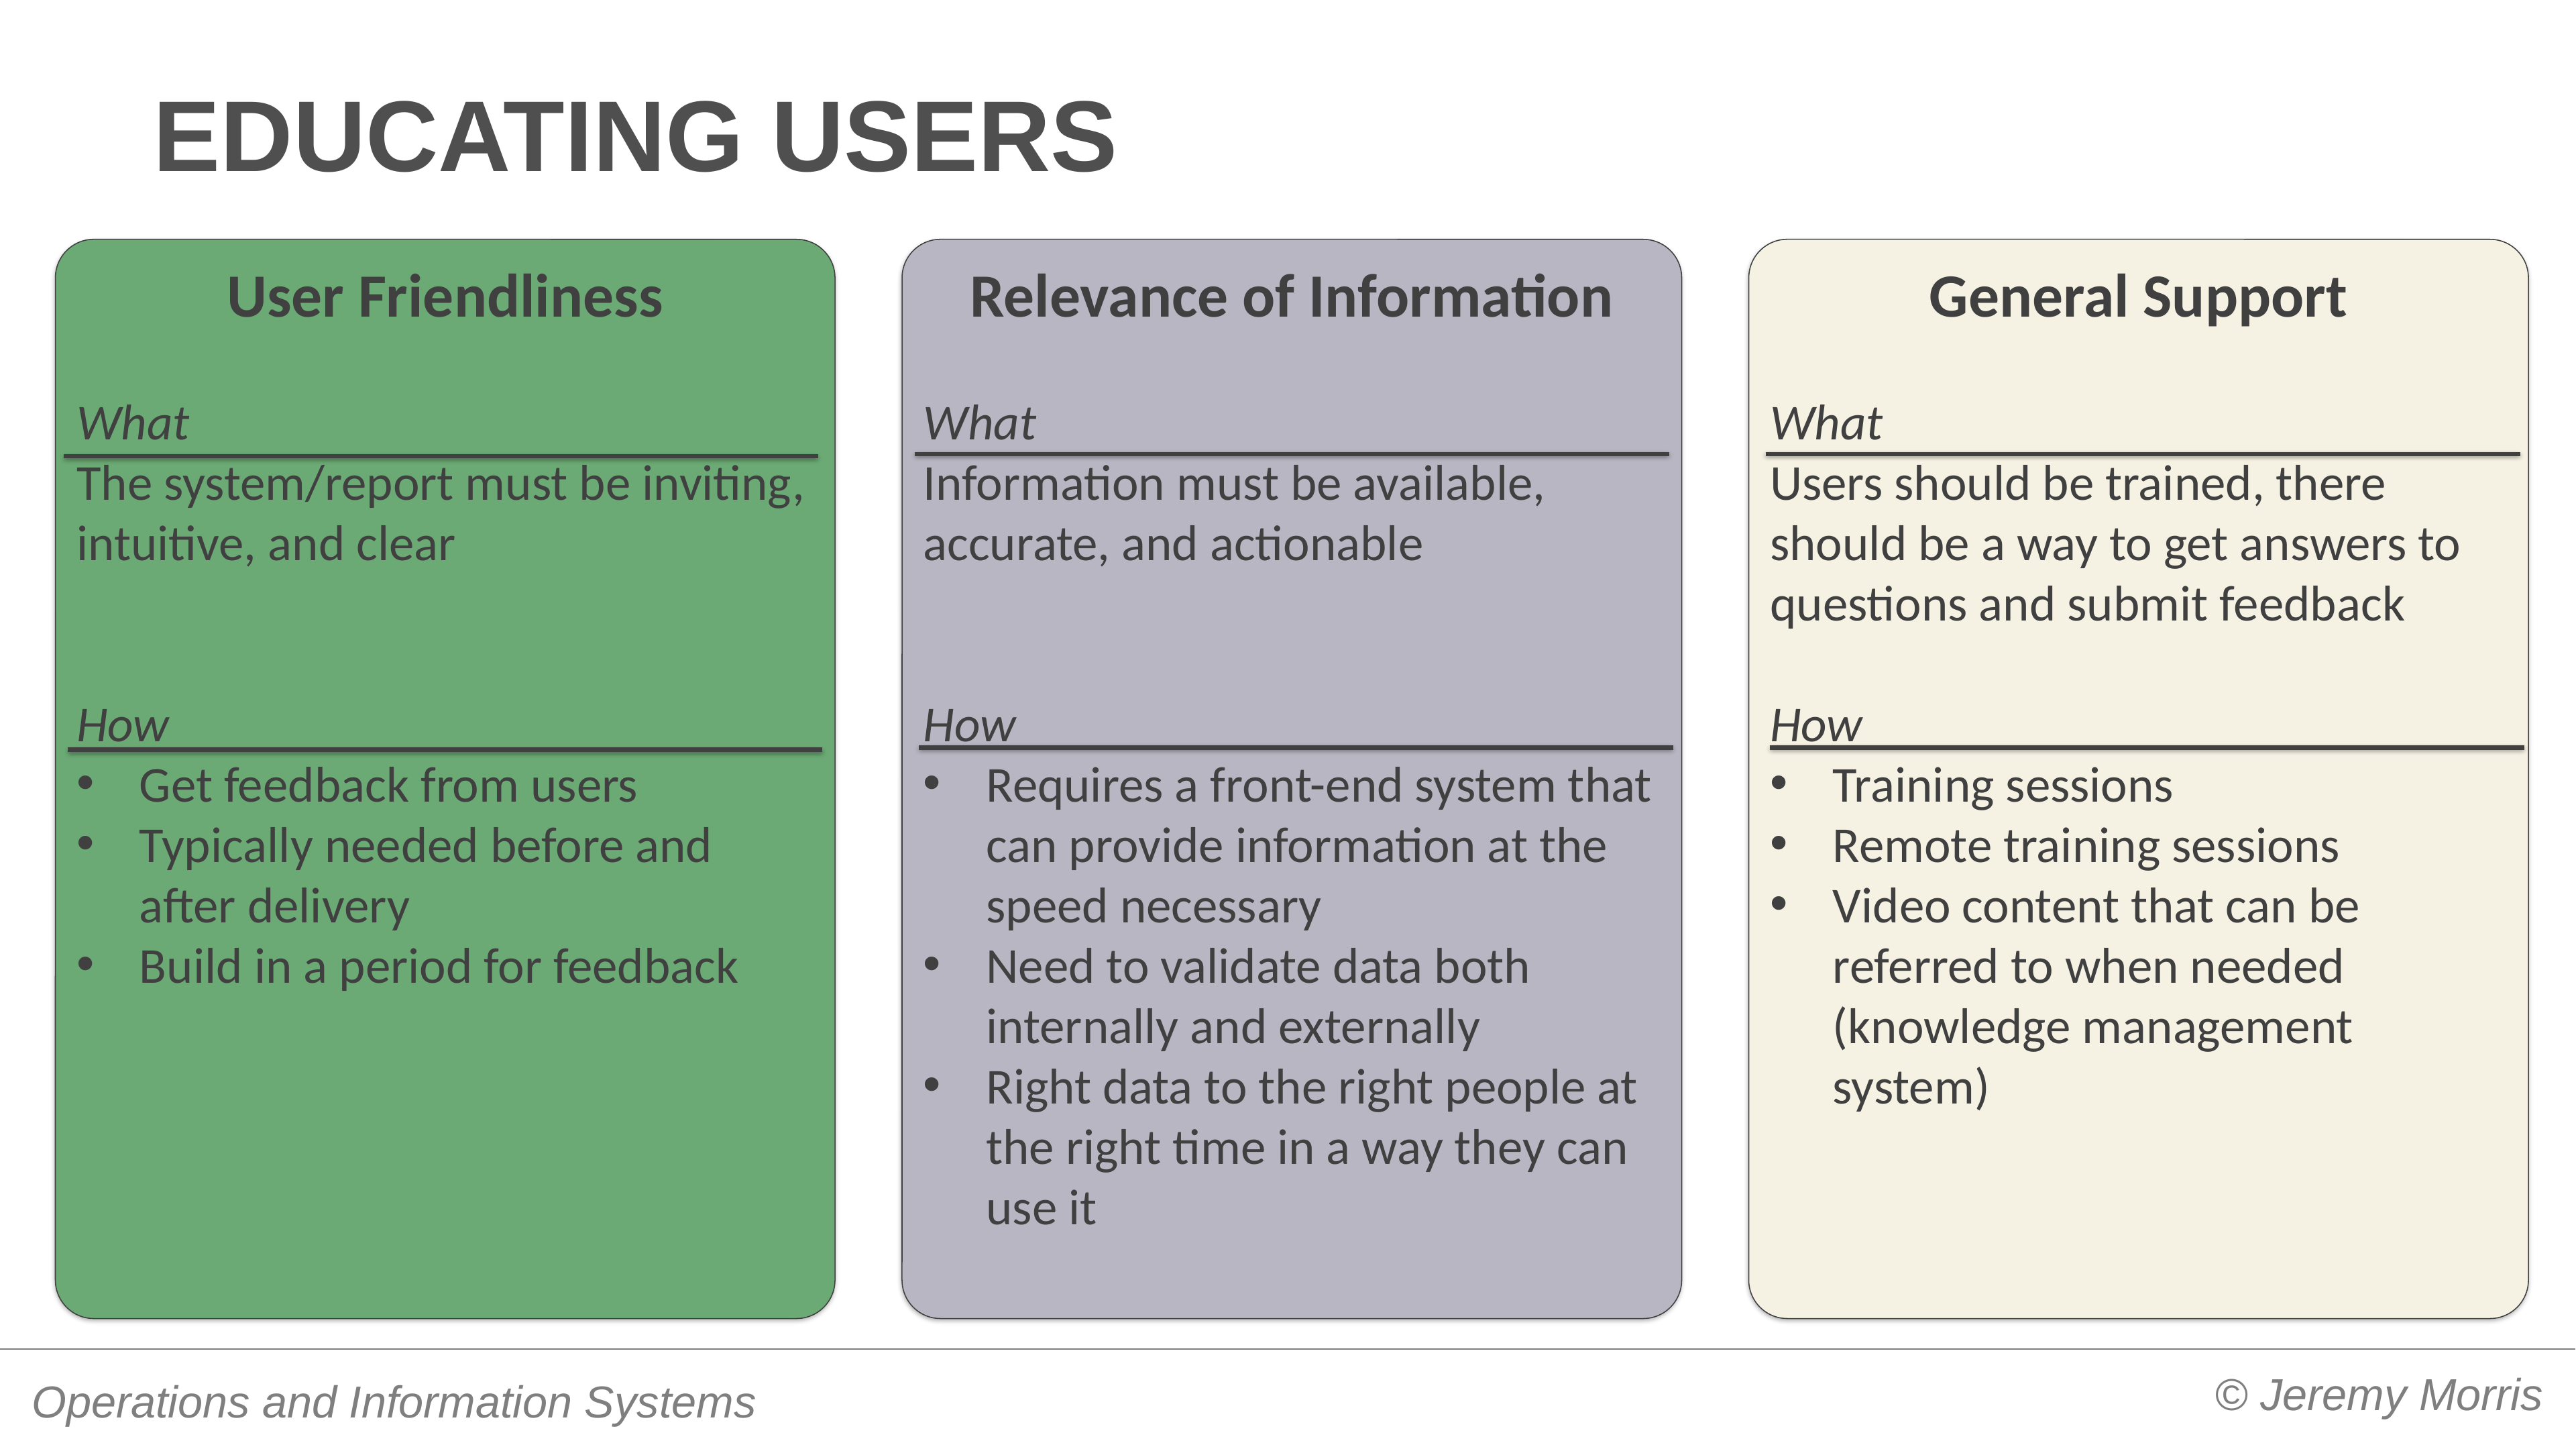

# Educating Users
User Friendliness

What
The system/report must be inviting, intuitive, and clear

How
Get feedback from users
Typically needed before and after delivery
Build in a period for feedback
Relevance of Information

What
Information must be available, accurate, and actionable

How
Requires a front-end system that can provide information at the speed necessary
Need to validate data both internally and externally
Right data to the right people at the right time in a way they can use it
General Support

What
Users should be trained, there should be a way to get answers to questions and submit feedback

How
Training sessions
Remote training sessions
Video content that can be referred to when needed (knowledge management system)